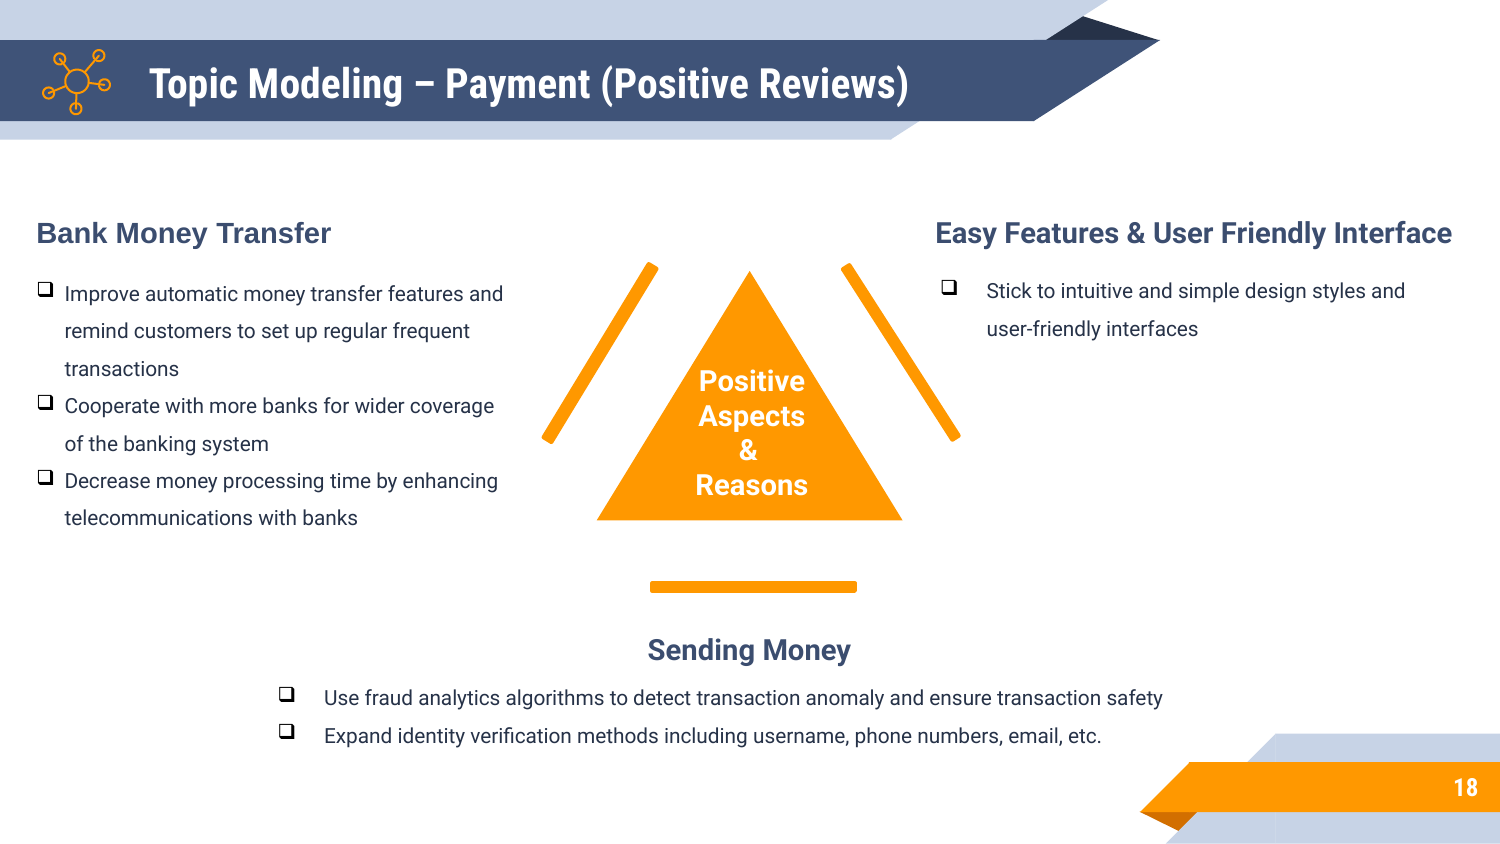

# Topic Modeling – Payment (Positive Reviews)

Bank Money Transfer
Improve automatic money transfer features and remind customers to set up regular frequent transactions
Cooperate with more banks for wider coverage of the banking system
Decrease money processing time by enhancing telecommunications with banks
Easy Features & User Friendly Interface
Stick to intuitive and simple design styles and user-friendly interfaces

Positive
Aspects
&
Reasons

Sending Money
Use fraud analytics algorithms to detect transaction anomaly and ensure transaction safety
Expand identity verification methods including username, phone numbers, email, etc.
18